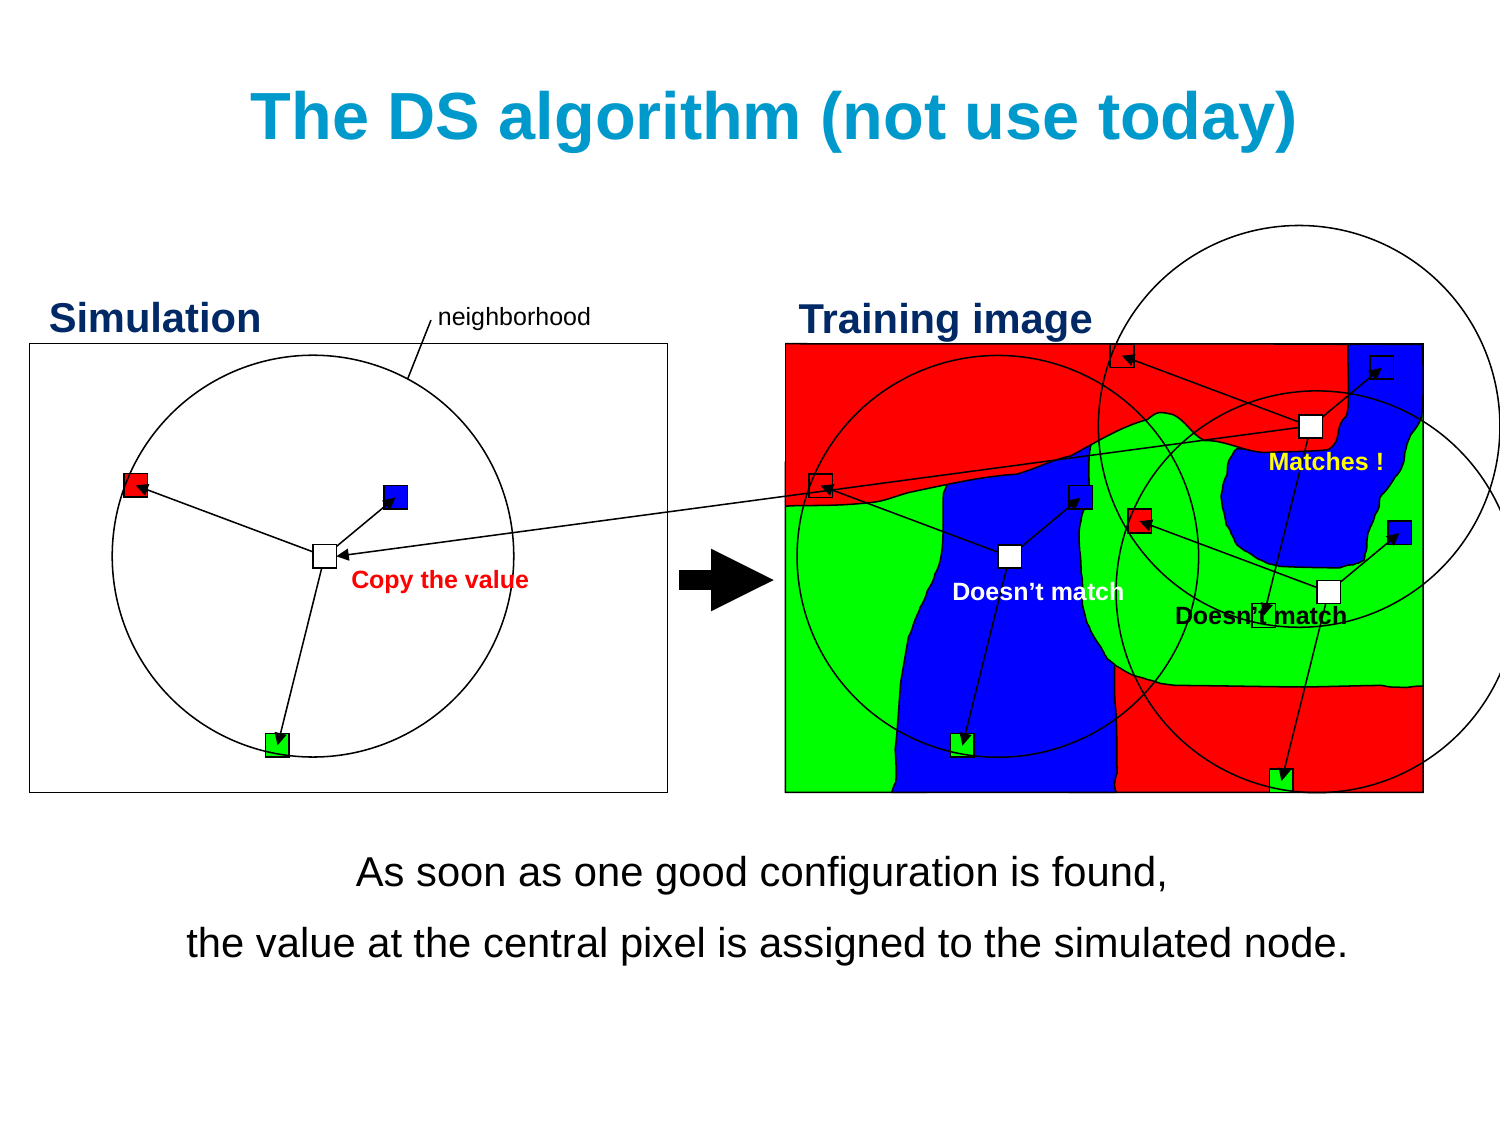

The DS algorithm (not use today)

Simulation
Training image
neighborhood

Matches !

Copy the value

Doesn’t match

Doesn’t match

As soon as one good configuration is found,
the value at the central pixel is assigned to the simulated node.